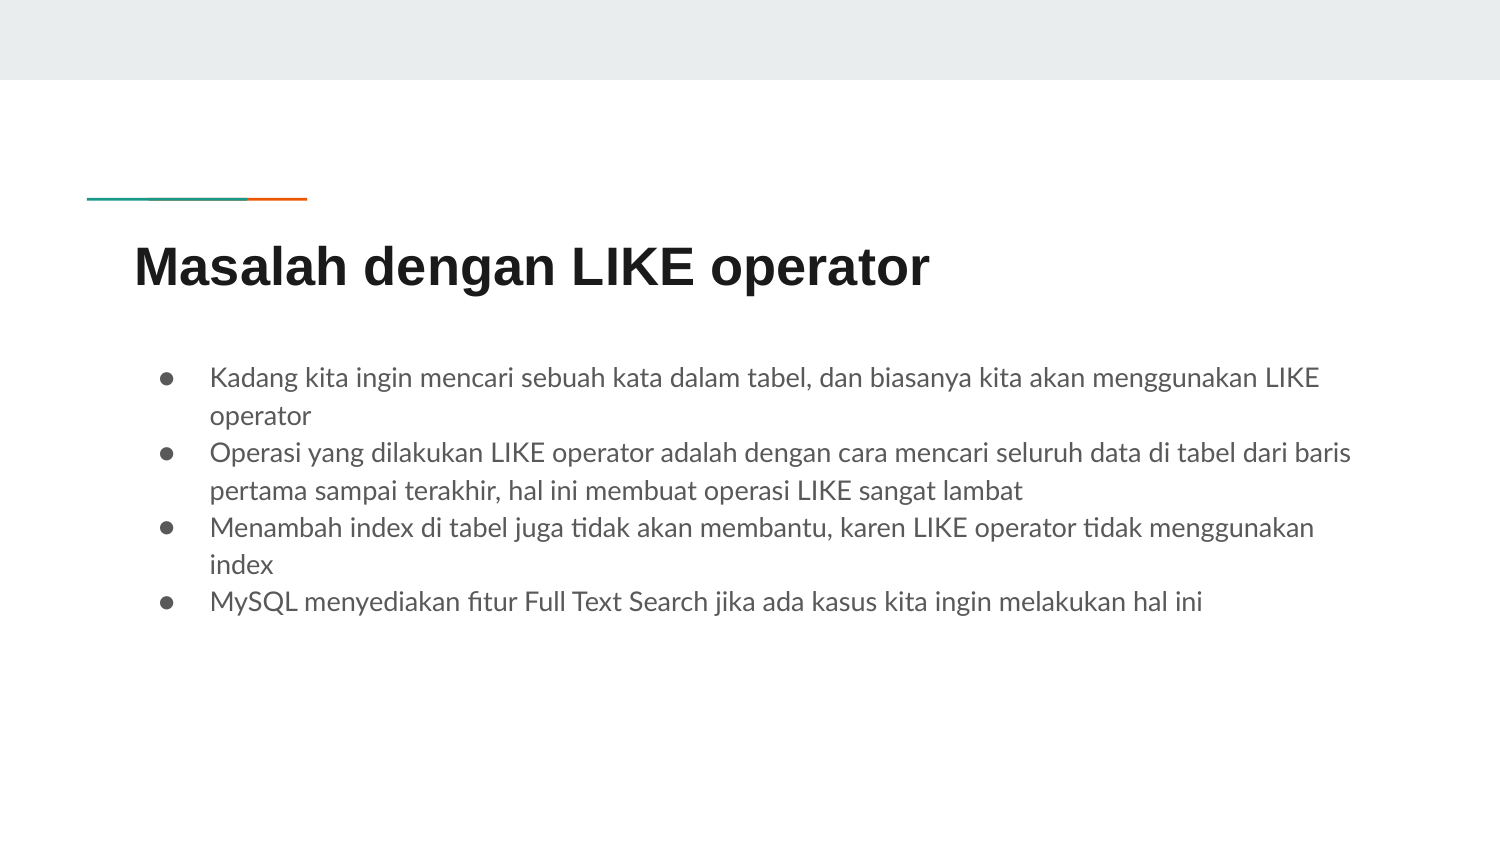

# Masalah dengan LIKE operator
Kadang kita ingin mencari sebuah kata dalam tabel, dan biasanya kita akan menggunakan LIKE operator
Operasi yang dilakukan LIKE operator adalah dengan cara mencari seluruh data di tabel dari baris pertama sampai terakhir, hal ini membuat operasi LIKE sangat lambat
Menambah index di tabel juga tidak akan membantu, karen LIKE operator tidak menggunakan index
MySQL menyediakan fitur Full Text Search jika ada kasus kita ingin melakukan hal ini